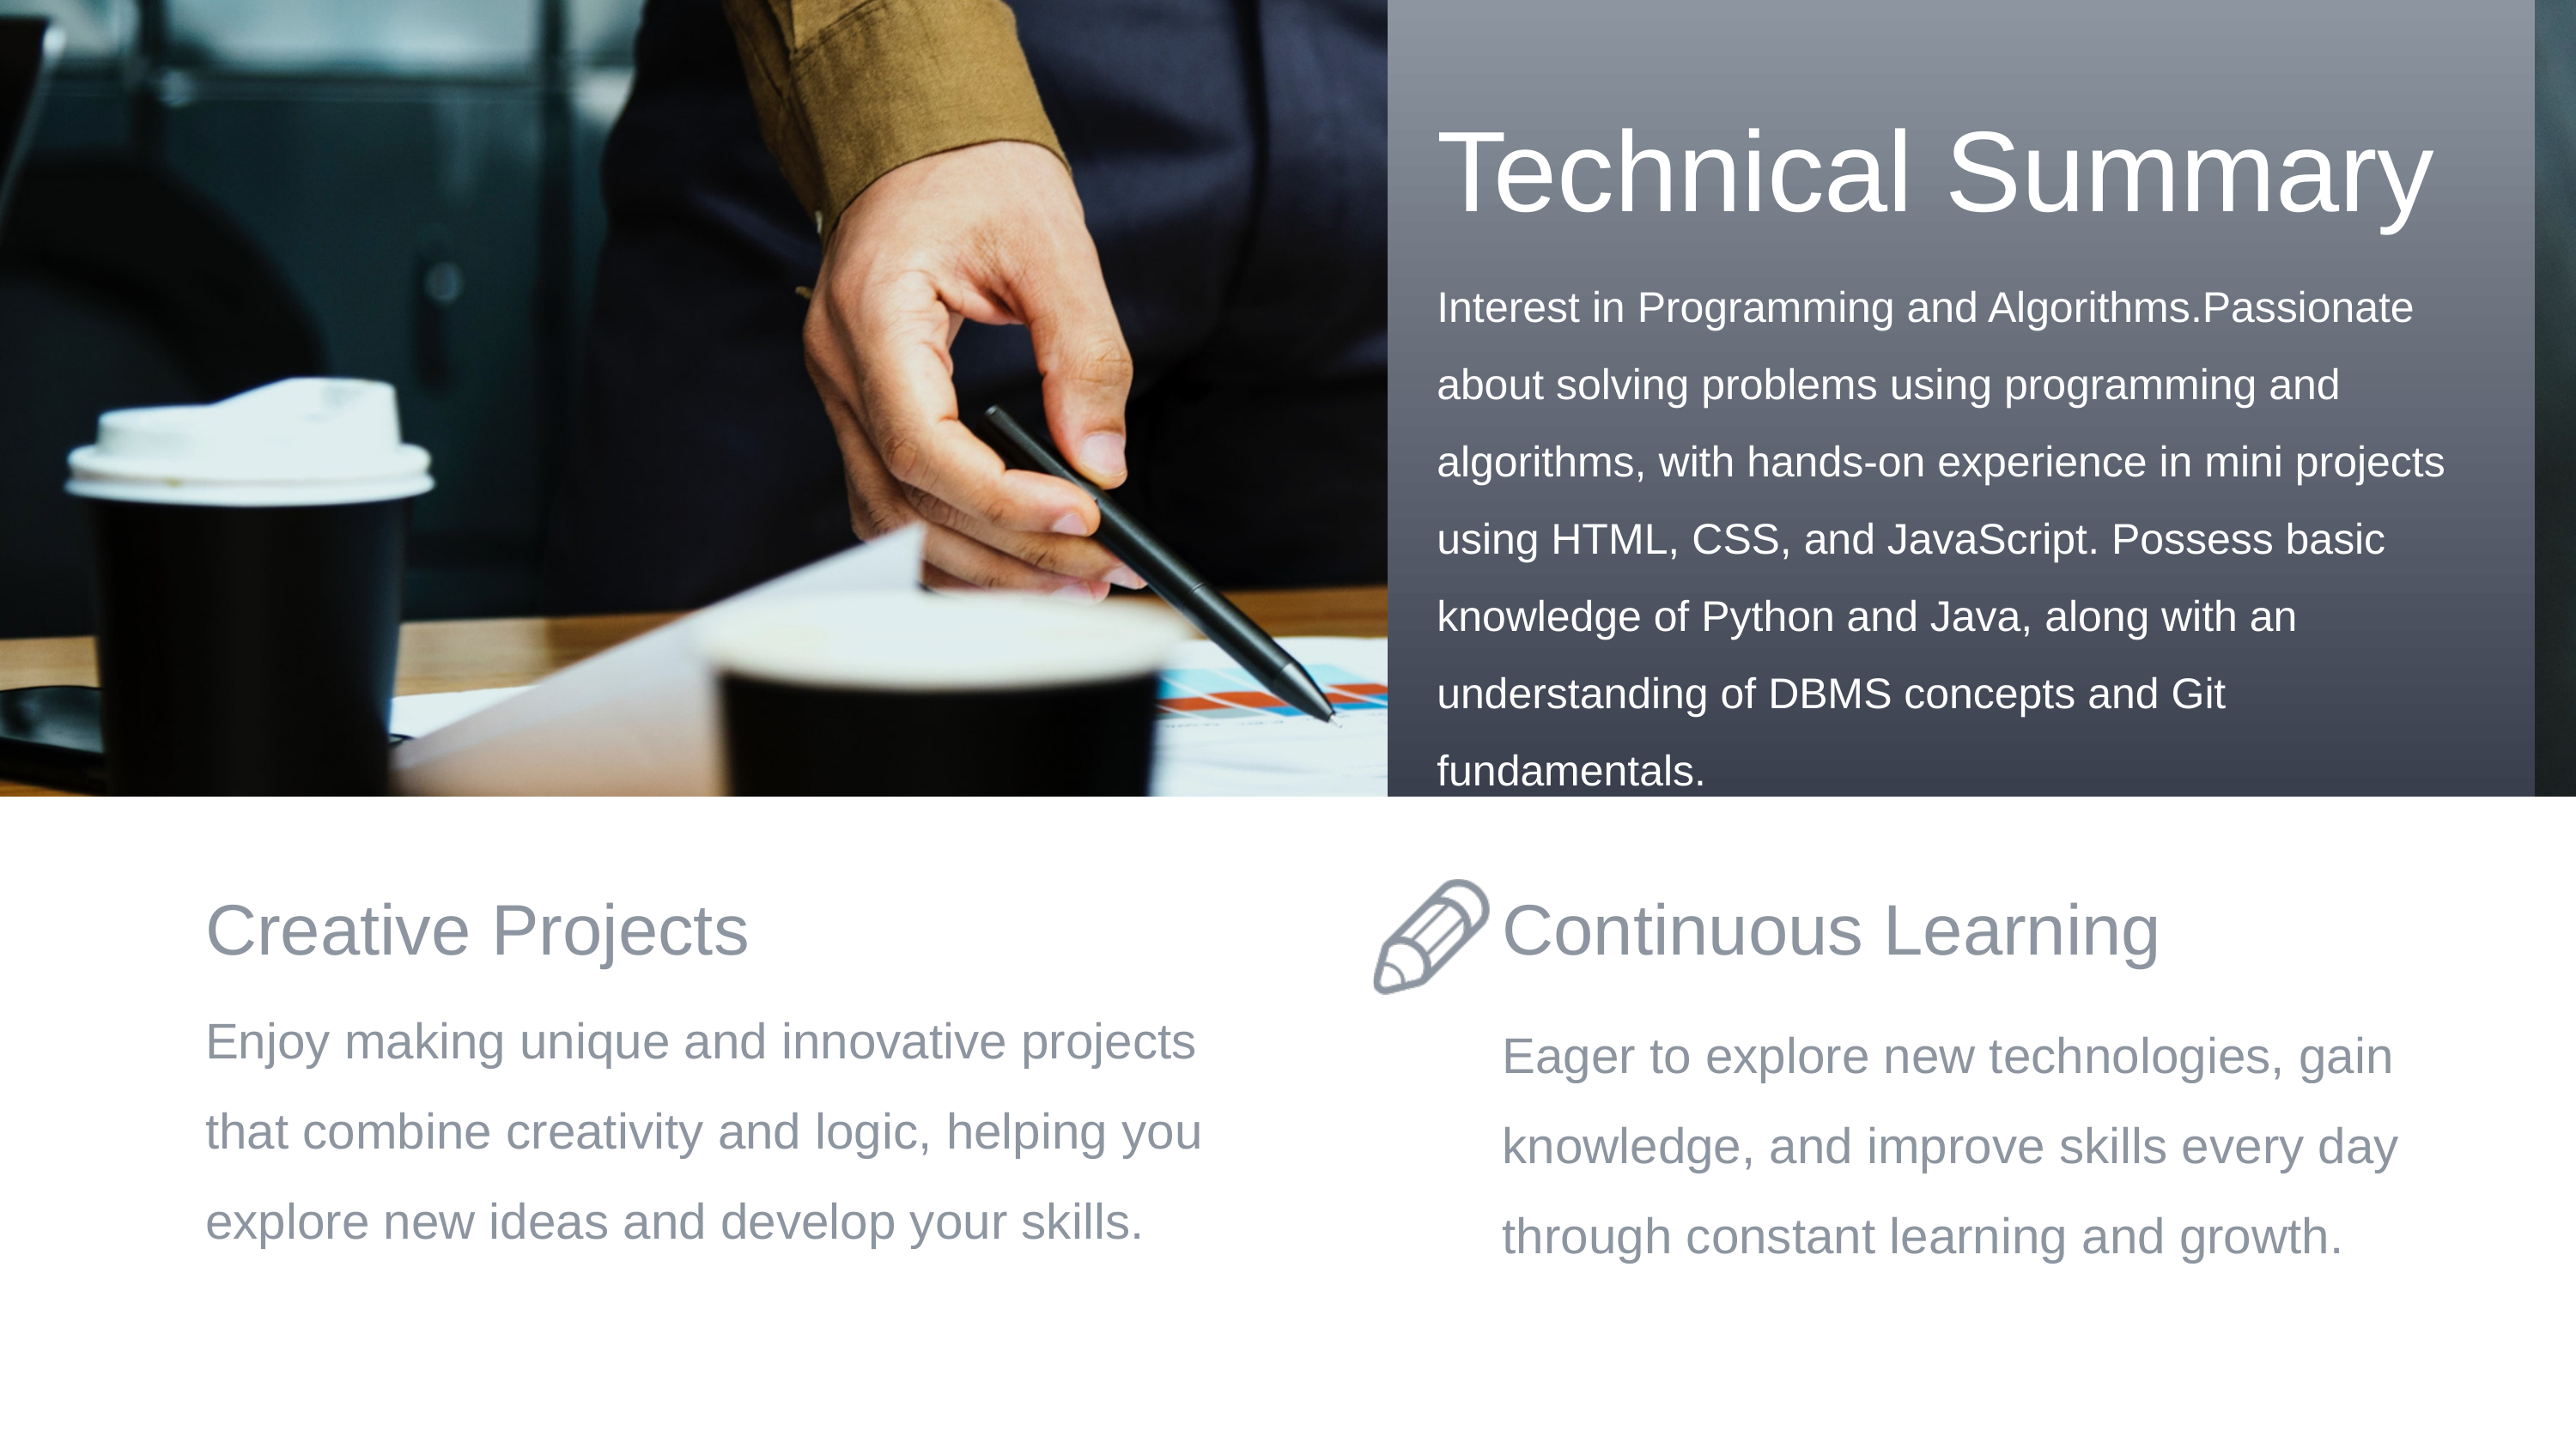

Technical Summary
Interest in Programming and Algorithms.Passionate about solving problems using programming and algorithms, with hands-on experience in mini projects using HTML, CSS, and JavaScript. Possess basic knowledge of Python and Java, along with an understanding of DBMS concepts and Git fundamentals.

Creative Projects
Continuous Learning
Enjoy making unique and innovative projects that combine creativity and logic, helping you explore new ideas and develop your skills.
Eager to explore new technologies, gain knowledge, and improve skills every day through constant learning and growth.